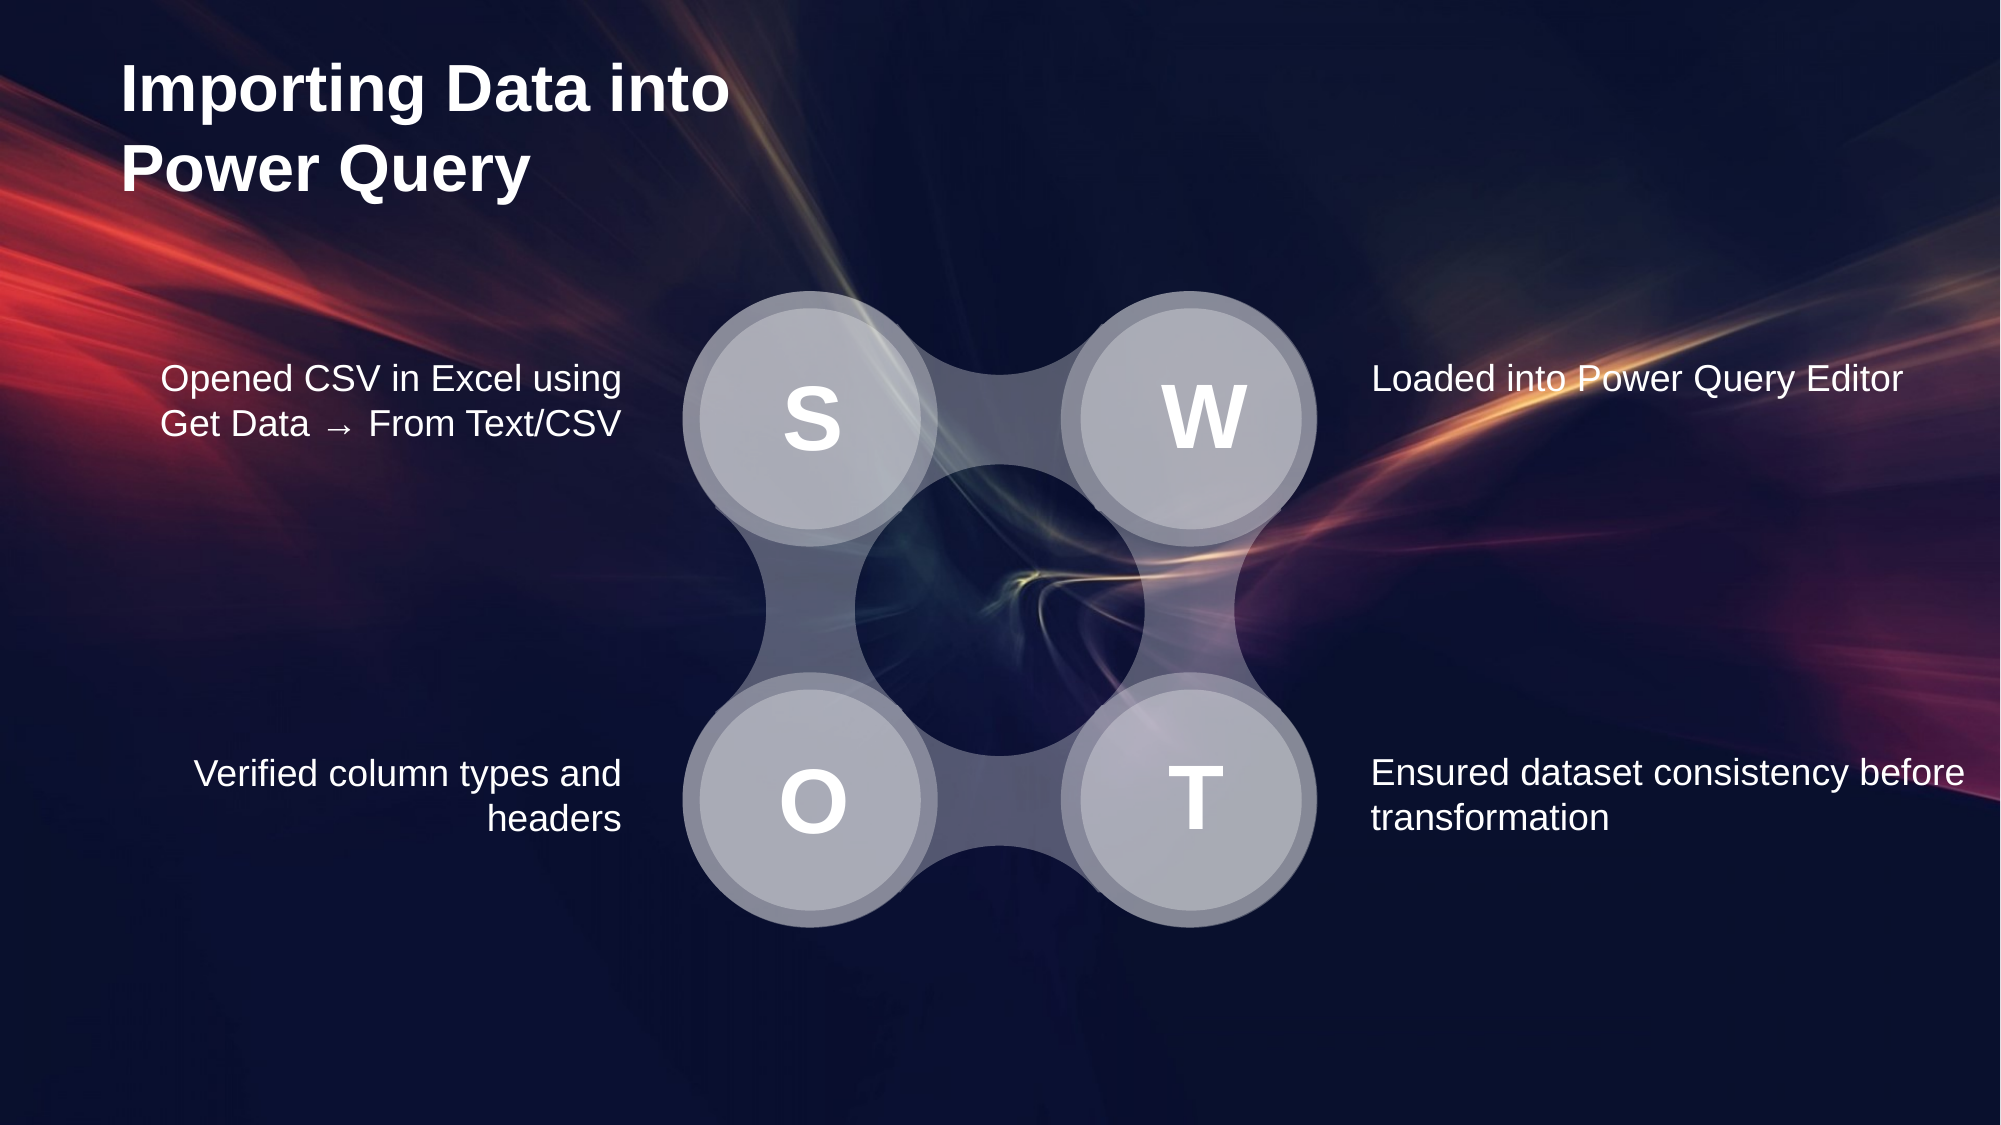

Importing Data into Power Query

Opened CSV in Excel using Get Data → From Text/CSV
Loaded into Power Query Editor
W
S

Ensured dataset consistency before transformation
Verified column types and headers
T
O